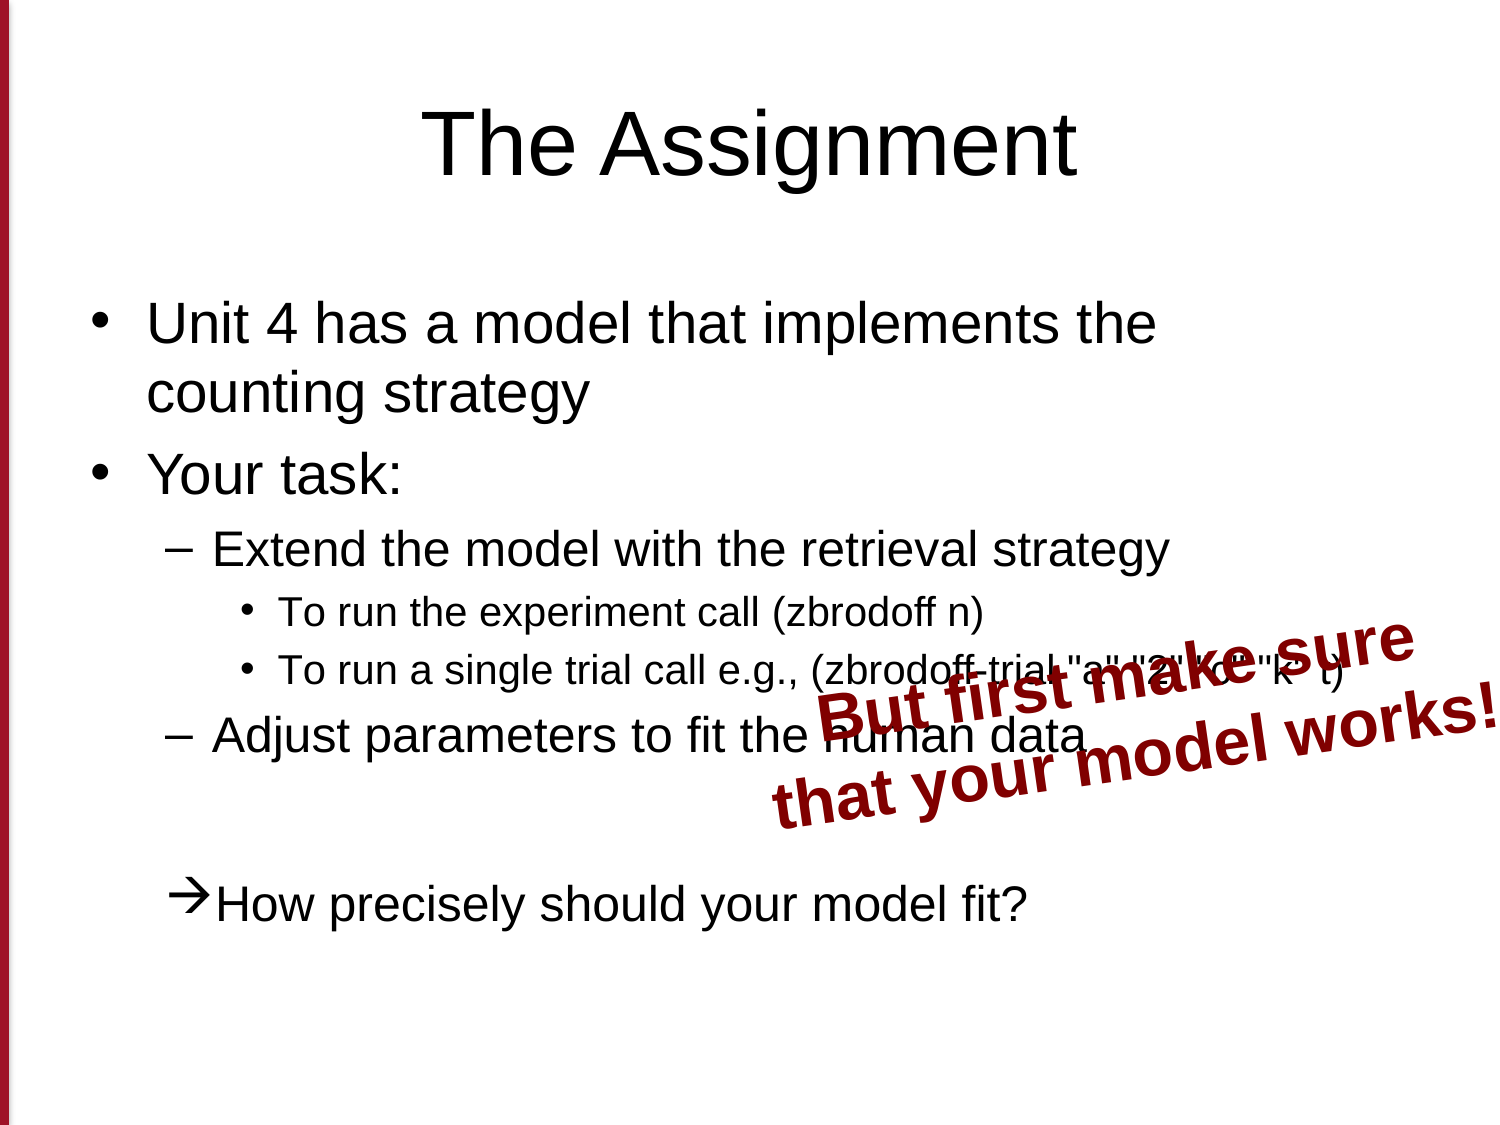

# The Assignment
Unit 4 has a model that implements the
counting strategy
Your task:
Extend the model with the retrieval strategy
To run the experiment call (zbrodoff n)
To run a single trial call e.g., (zbrodoff-trial "a" "2" "c" "k" t)
Adjust parameters to fit the human data

How precisely should your model fit?

But first make sure
that your model works!